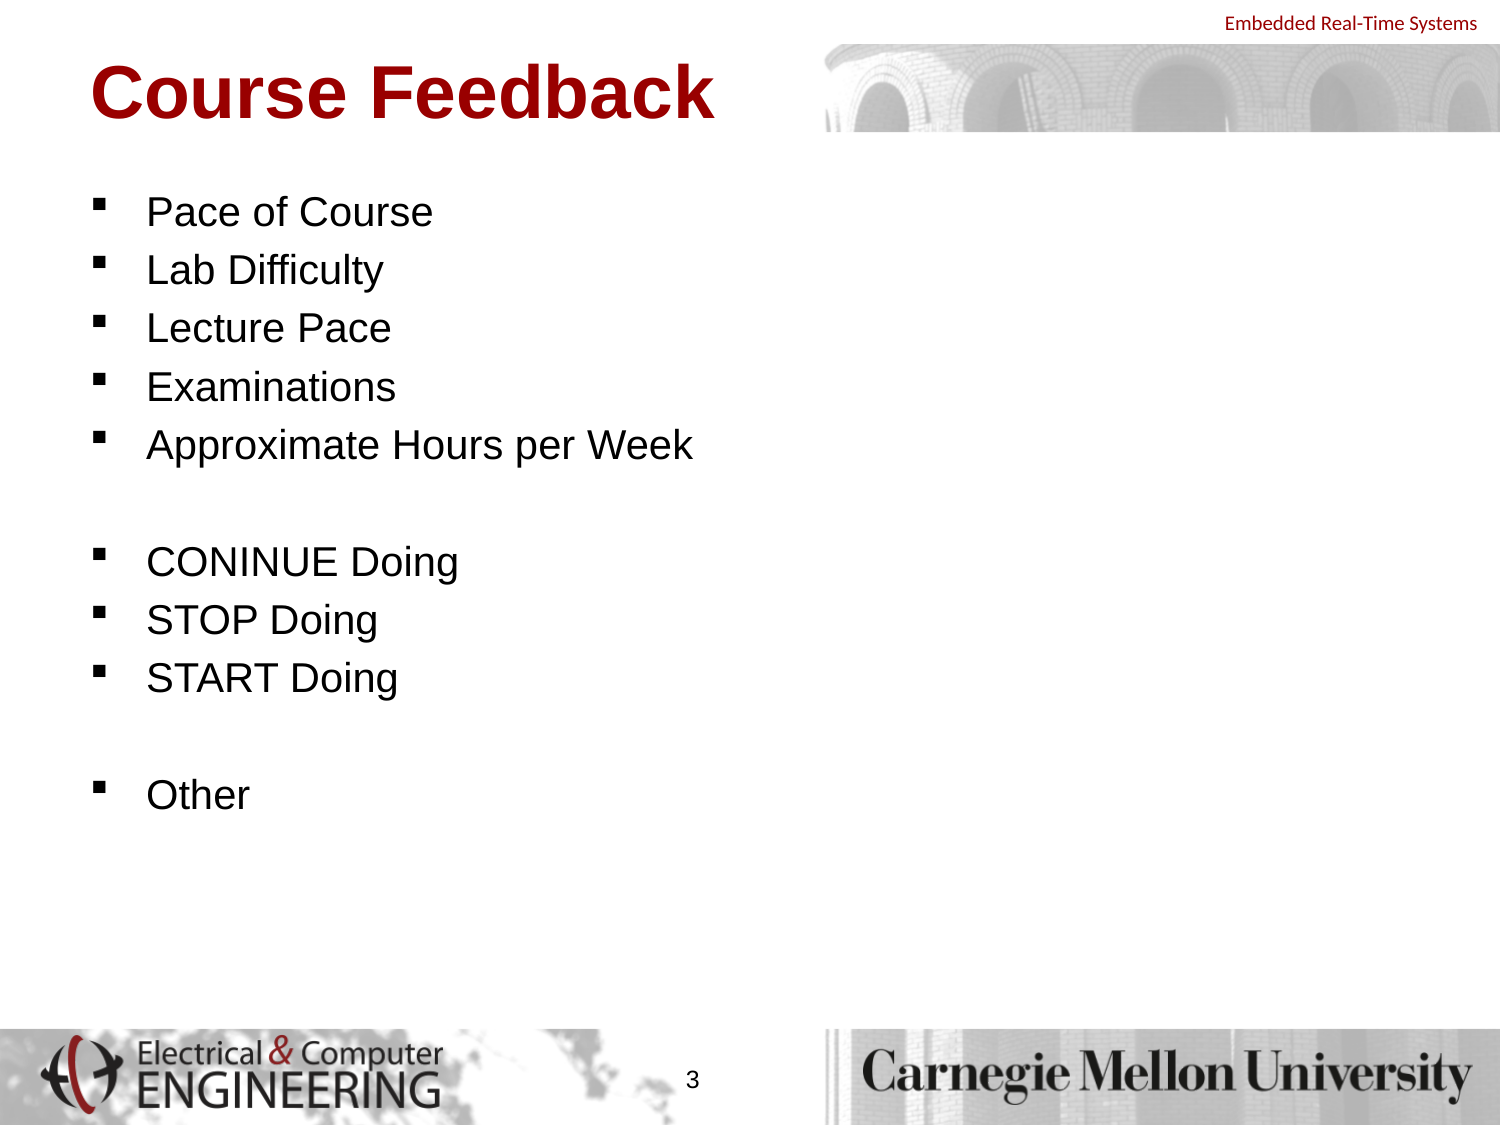

# Course Feedback
Pace of Course
Lab Difficulty
Lecture Pace
Examinations
Approximate Hours per Week

CONINUE Doing
STOP Doing
START Doing

Other

3